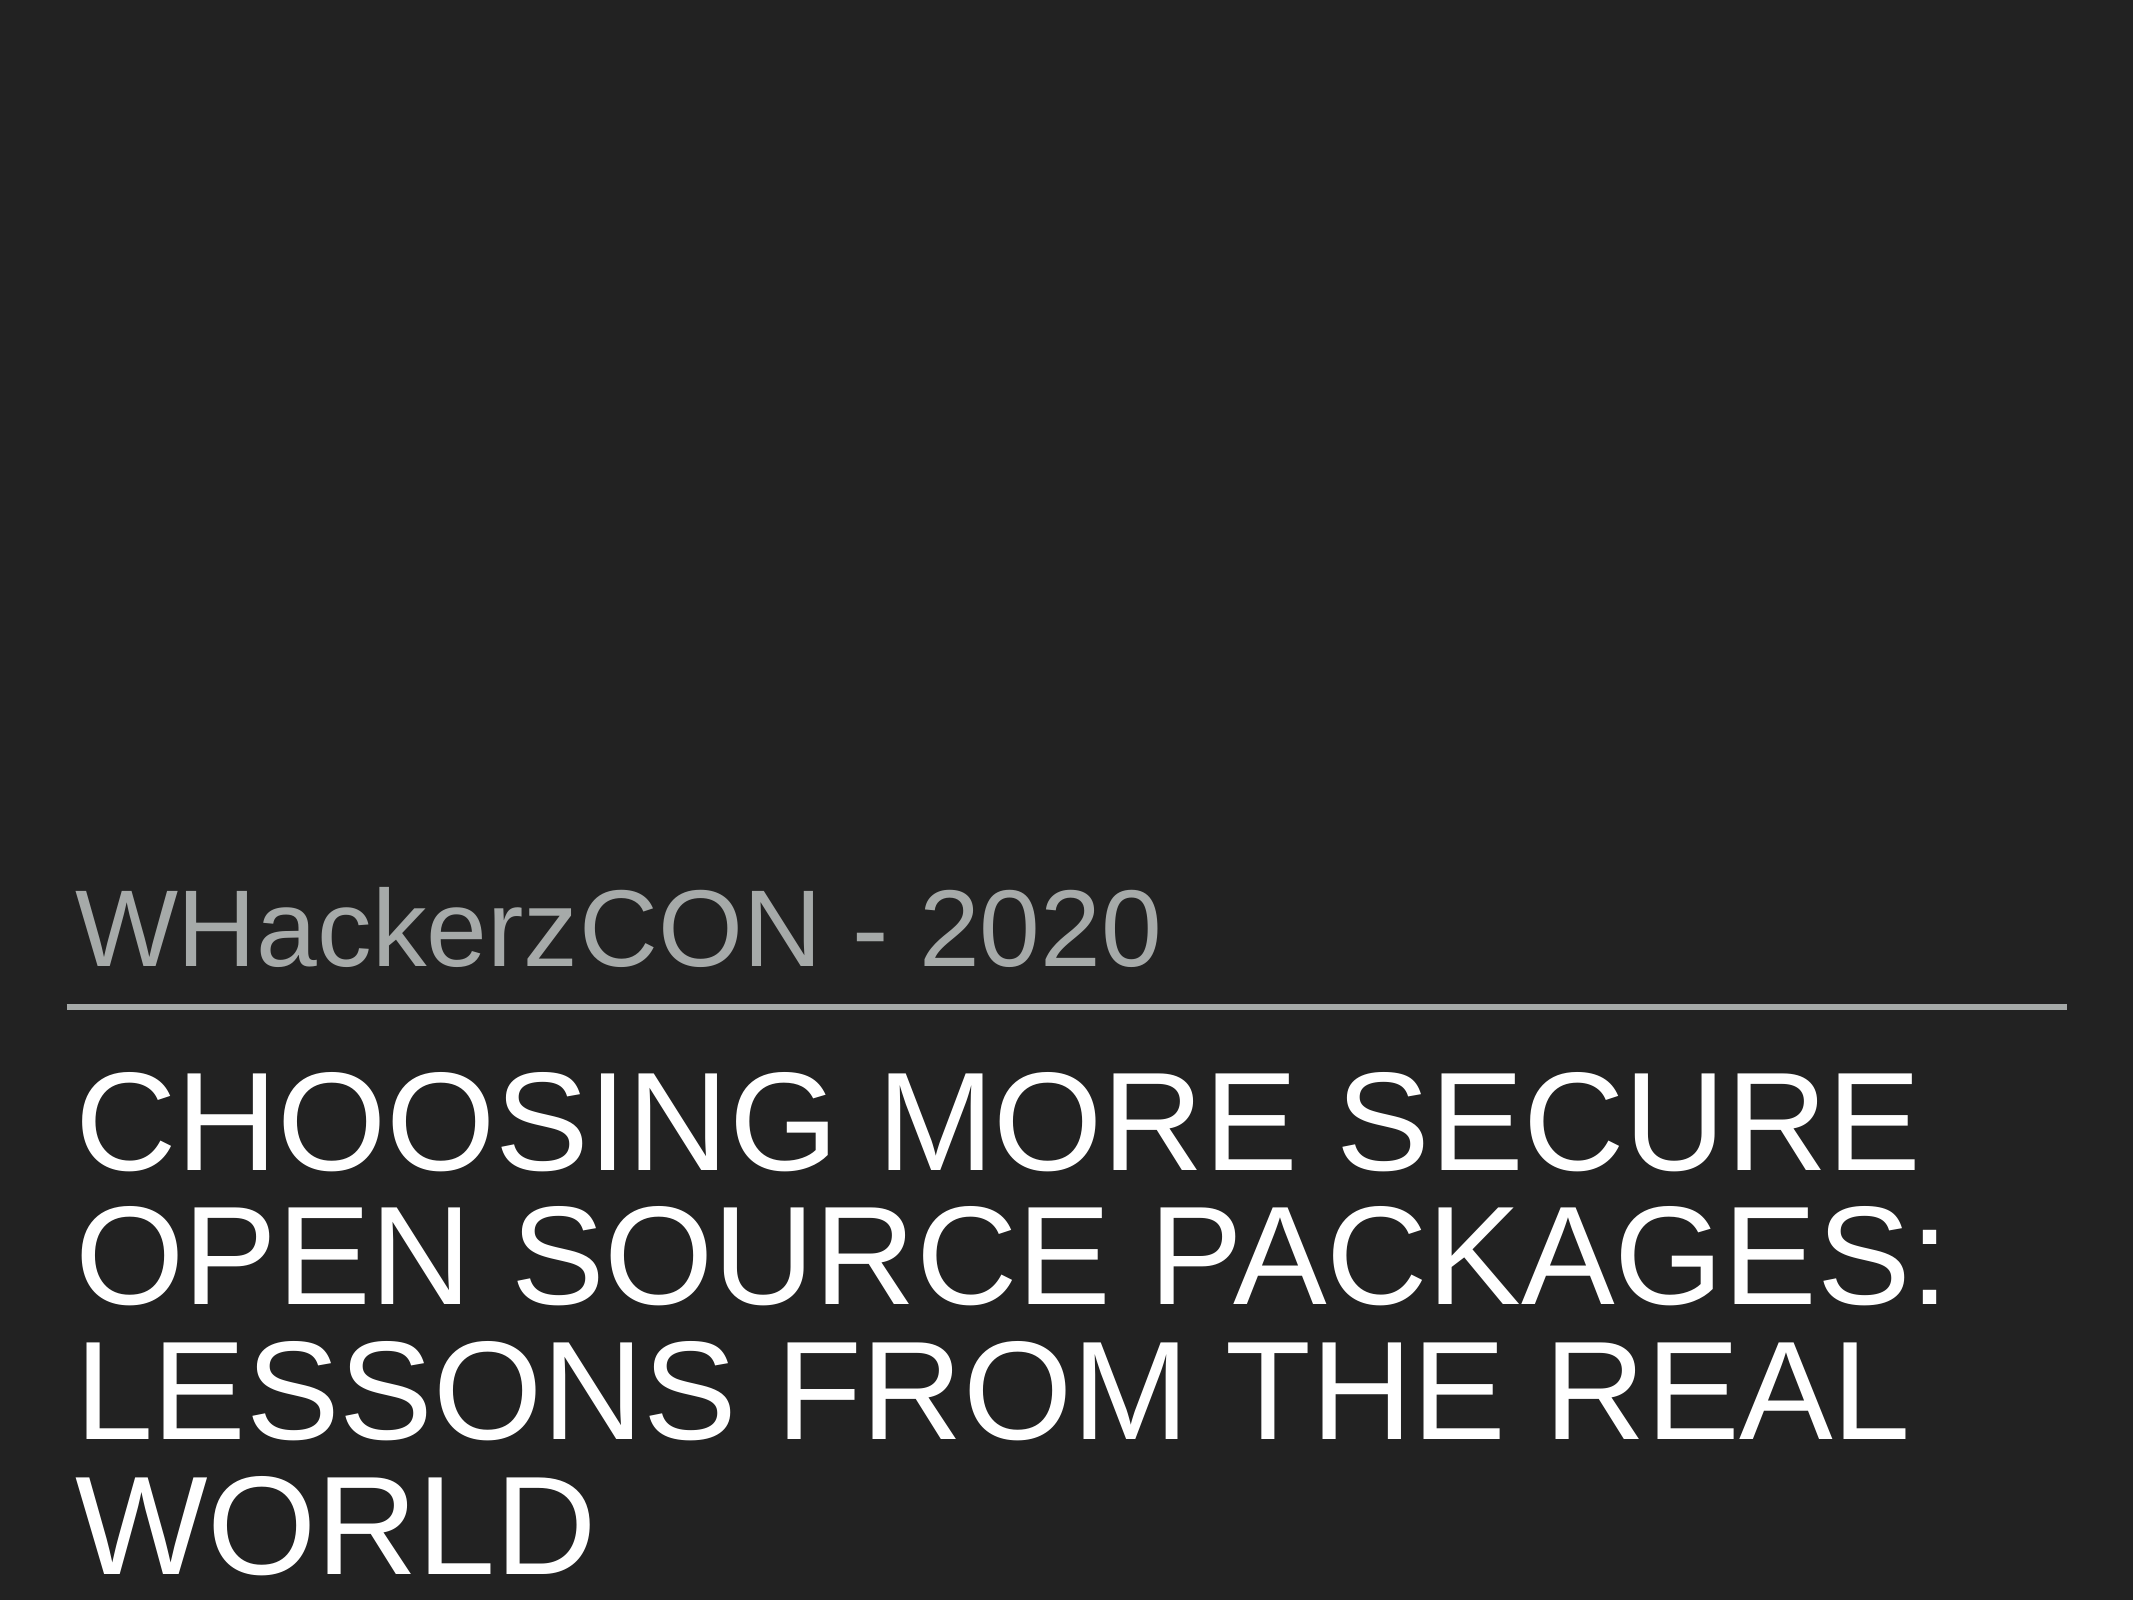

WHackerzCon - 2020
# Choosing more secure open source packages: Lessons from the Real world